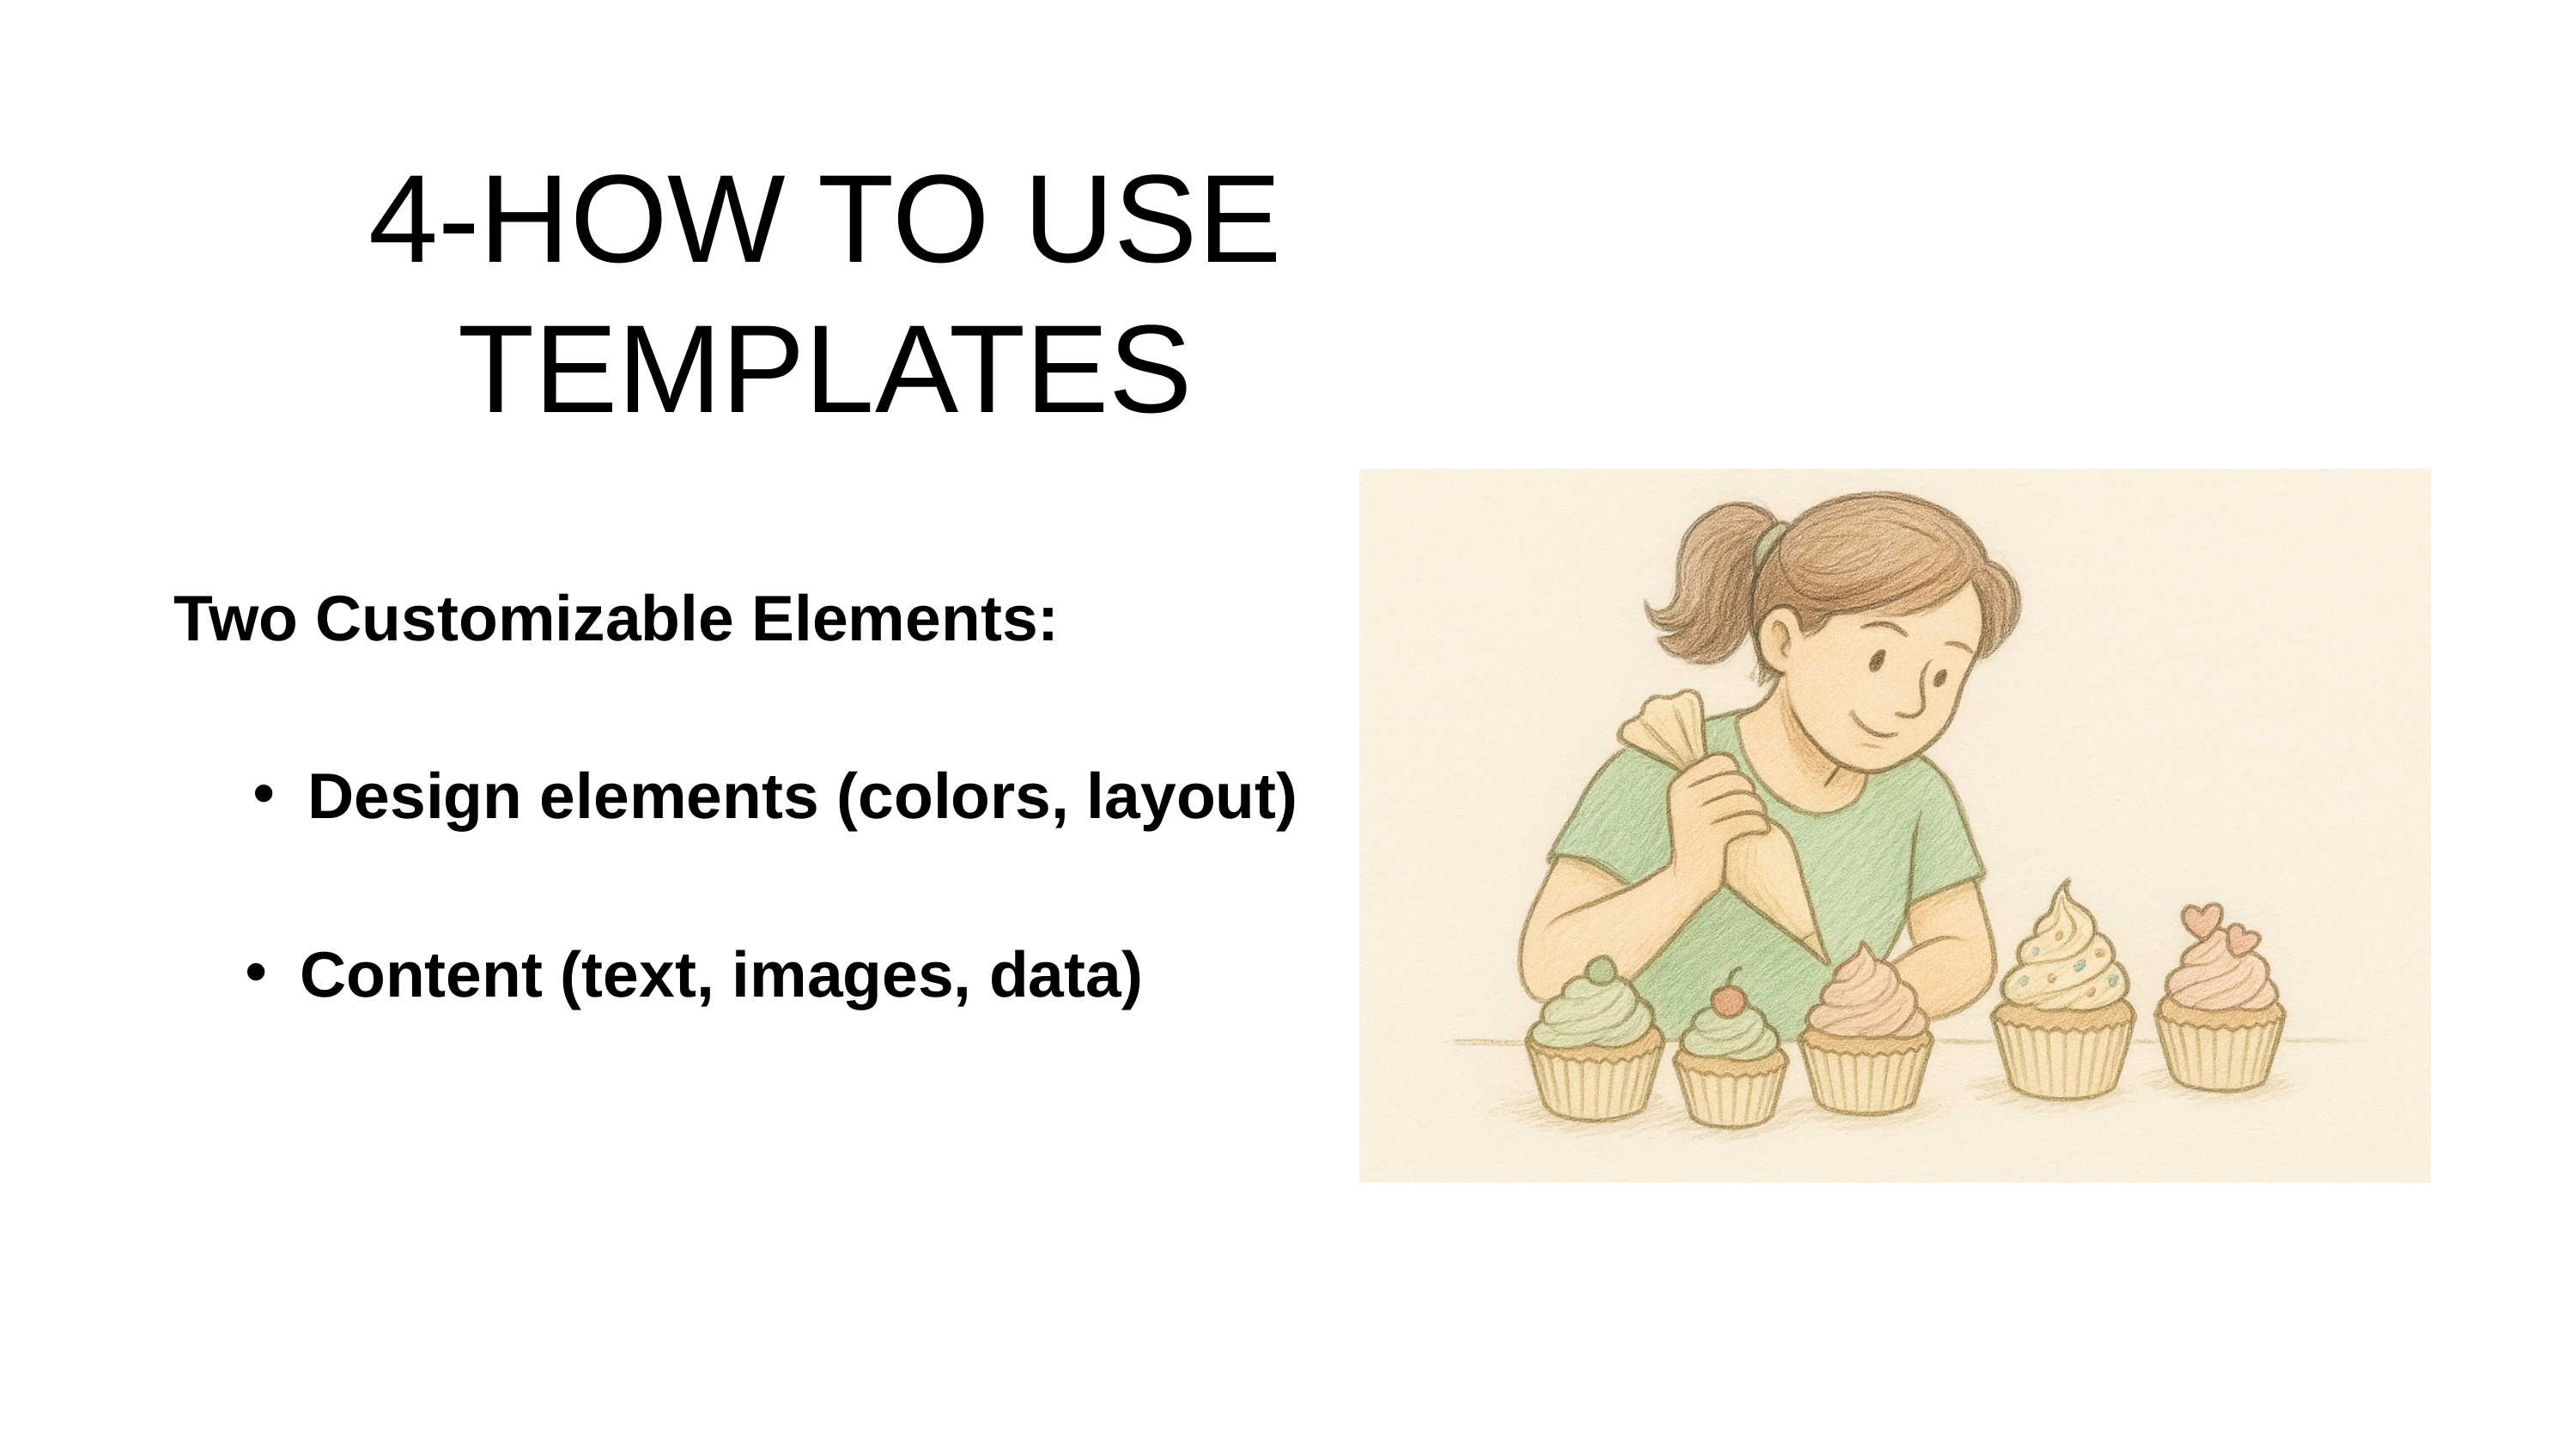

4-HOW TO USE TEMPLATES

Two Customizable Elements:
Design elements (colors, layout)
Content (text, images, data)